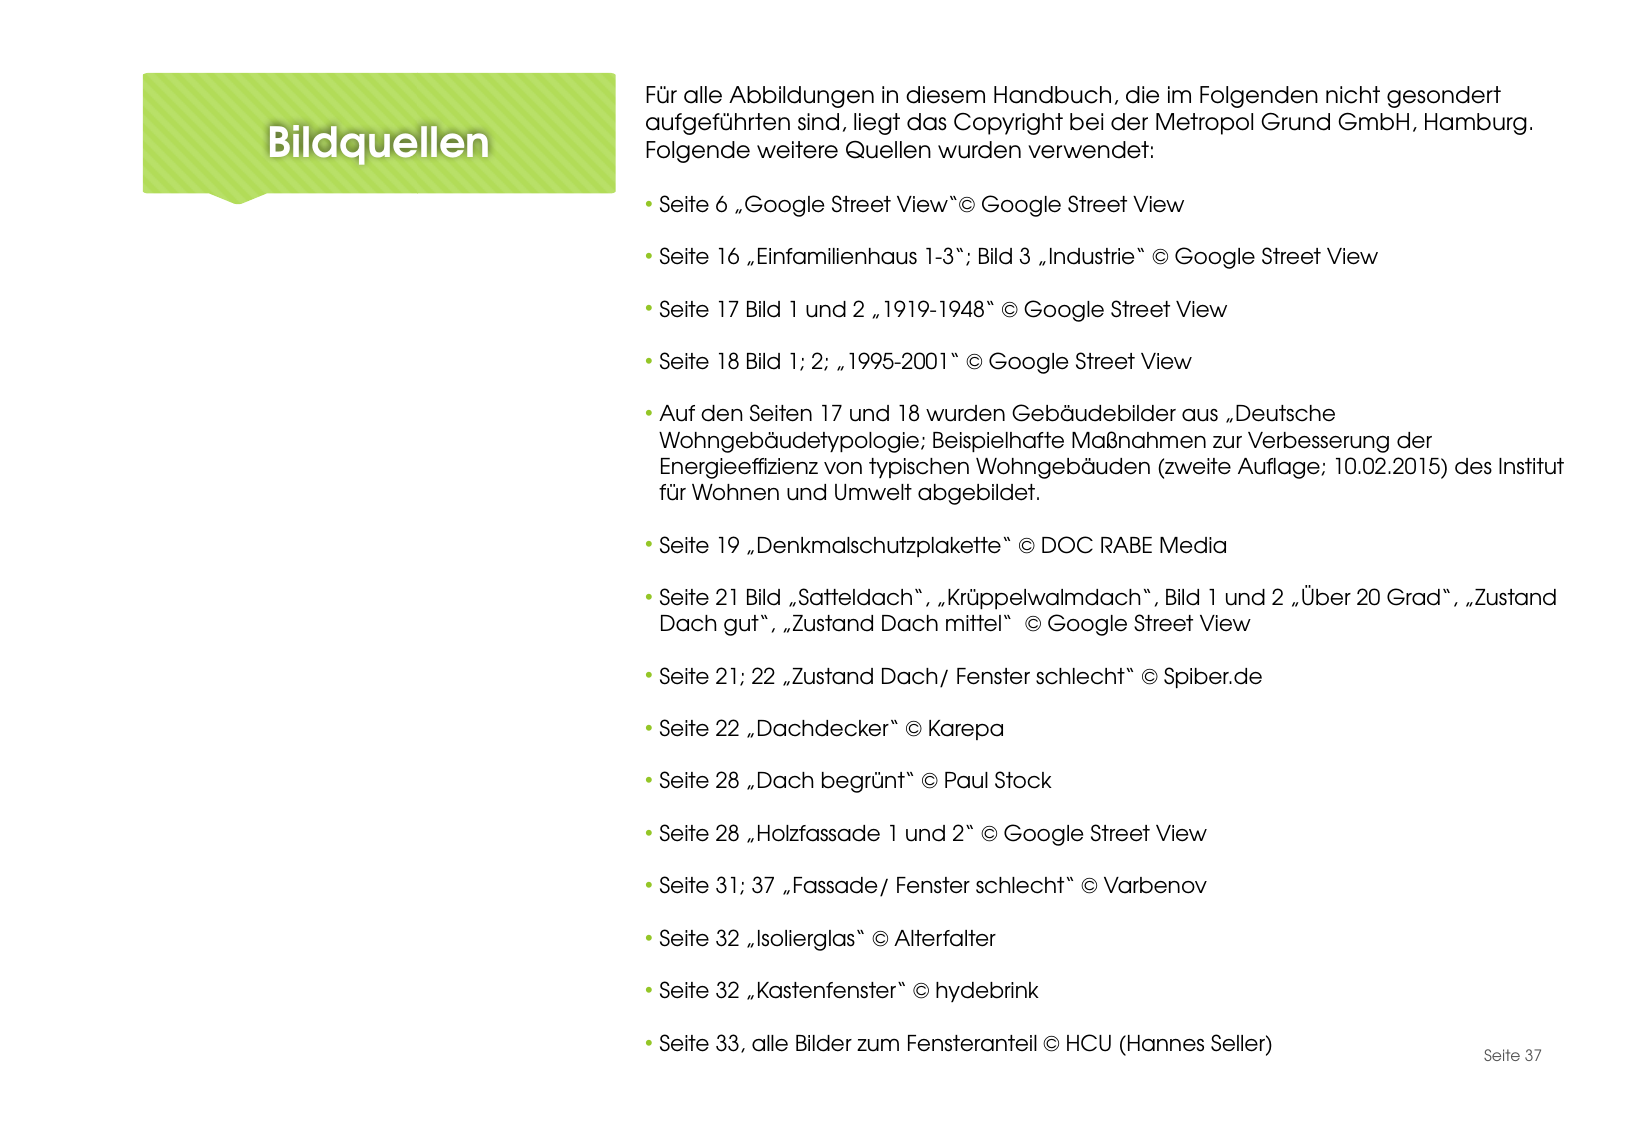

Für alle Abbildungen in diesem Handbuch, die im Folgenden nicht gesondert aufgeführten sind, liegt das Copyright bei der Metropol Grund GmbH, Hamburg.  Folgende weitere Quellen wurden verwendet:

Seite 6 „Google Street View“© Google Street View

Seite 16 „Einfamilienhaus 1-3“; Bild 3 „Industrie“ © Google Street View

Seite 17 Bild 1 und 2 „1919-1948“ © Google Street View

Seite 18 Bild 1; 2; „1995-2001“ © Google Street View

Auf den Seiten 17 und 18 wurden Gebäudebilder aus „Deutsche Wohngebäudetypologie; Beispielhafte Maßnahmen zur Verbesserung der Energieeffizienz von typischen Wohngebäuden (zweite Auflage; 10.02.2015) des Institut für Wohnen und Umwelt abgebildet.

Seite 19 „Denkmalschutzplakette“ © DOC RABE Media

Seite 21 Bild „Satteldach“, „Krüppelwalmdach“, Bild 1 und 2 „Über 20 Grad“, „Zustand Dach gut“, „Zustand Dach mittel“  © Google Street View

Seite 21; 22 „Zustand Dach/ Fenster schlecht“ © Spiber.de

Seite 22 „Dachdecker“ © Karepa

Seite 28 „Dach begrünt“ © Paul Stock

Seite 28 „Holzfassade 1 und 2“ © Google Street View

Seite 31; 37 „Fassade/ Fenster schlecht“ © Varbenov

Seite 32 „Isolierglas“ © Alterfalter

Seite 32 „Kastenfenster“ © hydebrink

Seite 33, alle Bilder zum Fensteranteil © HCU (Hannes Seller)
# Bildquellen
Seite 37